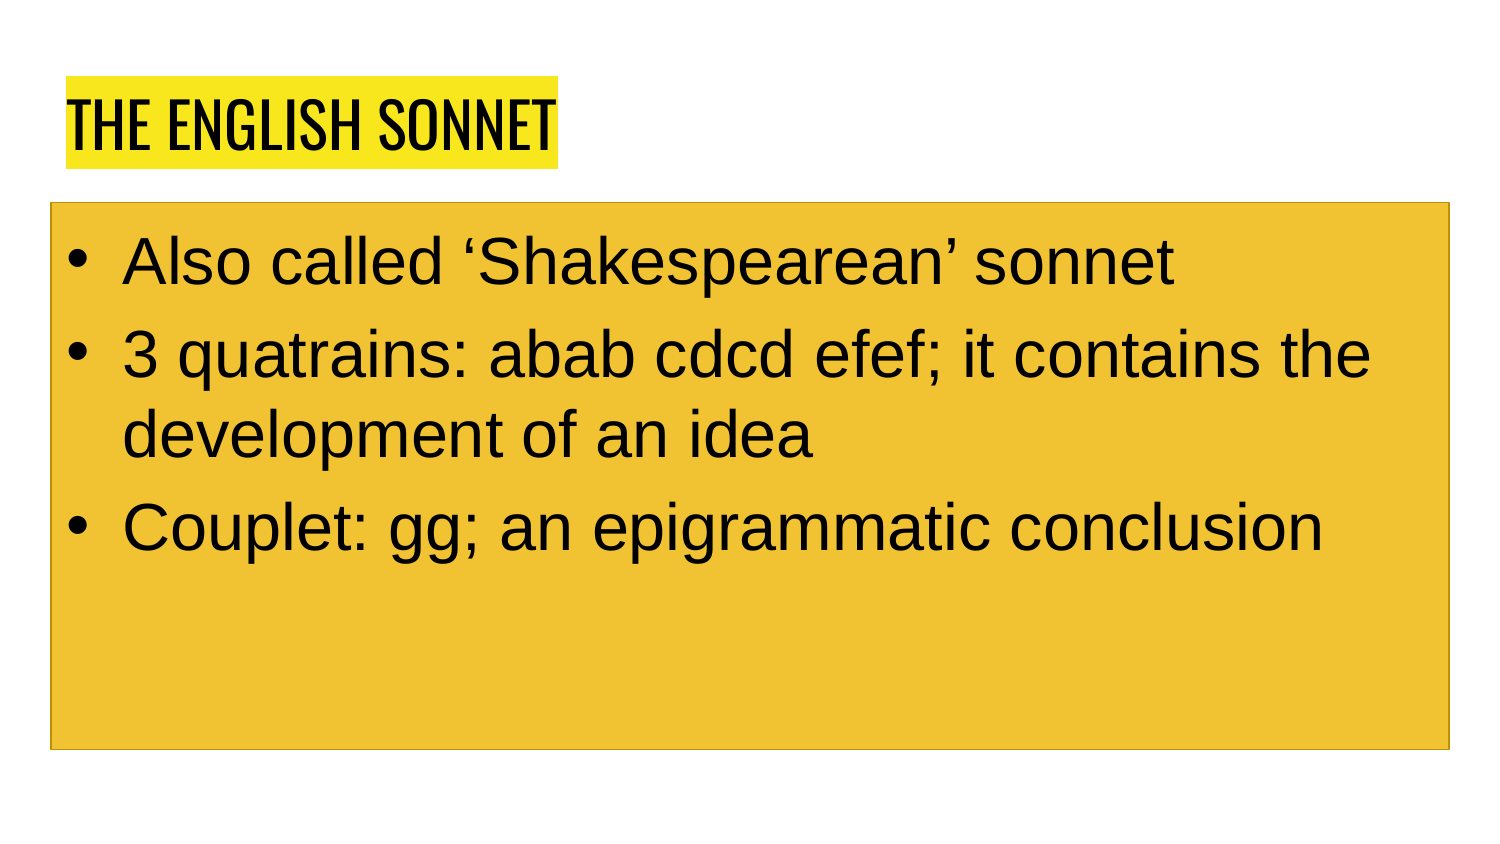

# THE ENGLISH SONNET
Also called ‘Shakespearean’ sonnet
3 quatrains: abab cdcd efef; it contains the development of an idea
Couplet: gg; an epigrammatic conclusion